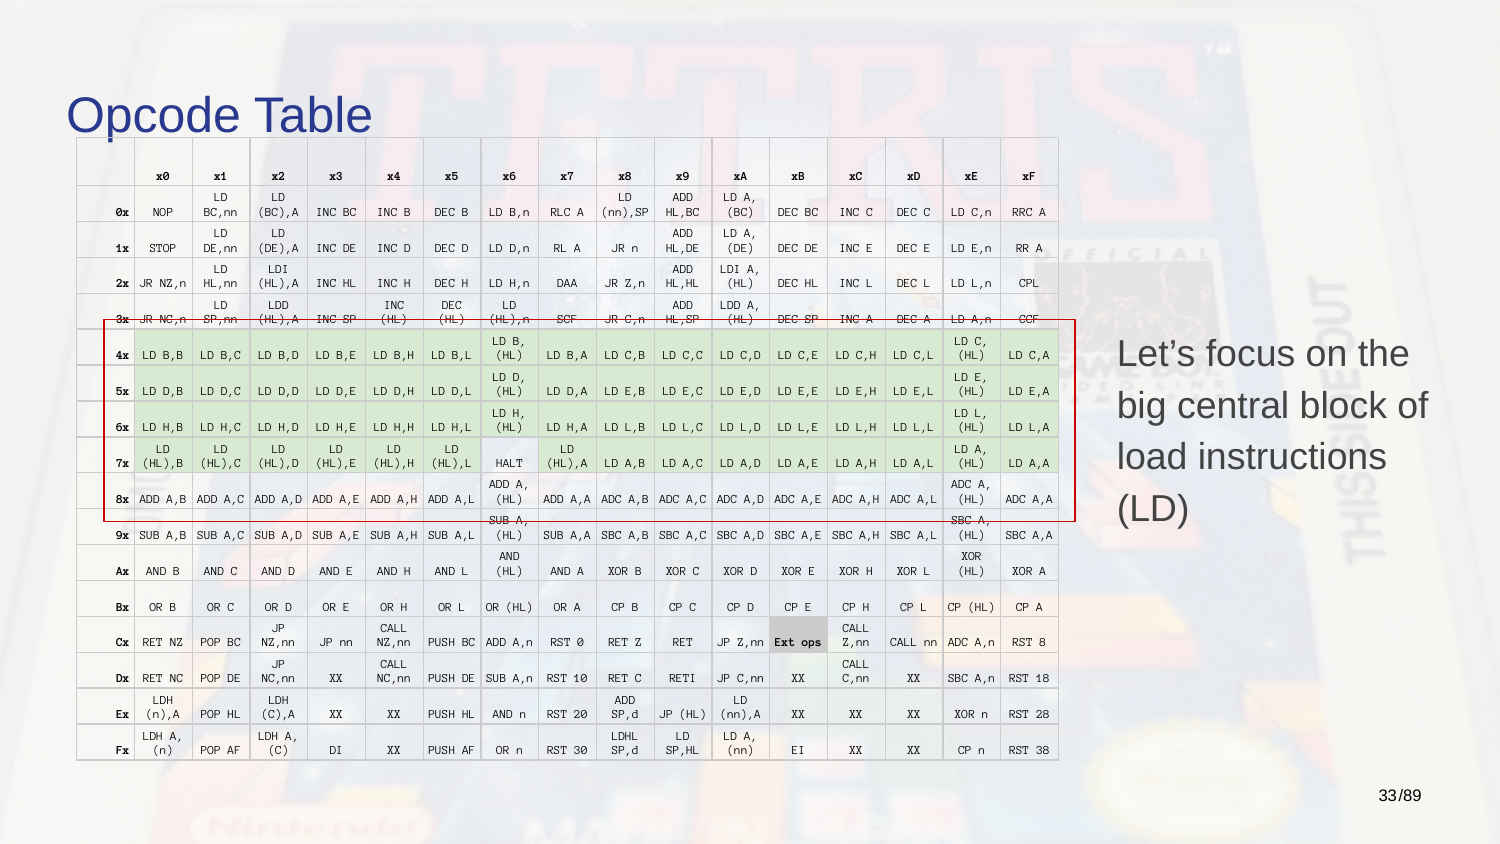

# Opcode Table
|  | x0 | x1 | x2 | x3 | x4 | x5 | x6 | x7 | x8 | x9 | xA | xB | xC | xD | xE | xF |
| --- | --- | --- | --- | --- | --- | --- | --- | --- | --- | --- | --- | --- | --- | --- | --- | --- |
| 0x | NOP | LD BC,nn | LD (BC),A | INC BC | INC B | DEC B | LD B,n | RLC A | LD (nn),SP | ADD HL,BC | LD A,(BC) | DEC BC | INC C | DEC C | LD C,n | RRC A |
| 1x | STOP | LD DE,nn | LD (DE),A | INC DE | INC D | DEC D | LD D,n | RL A | JR n | ADD HL,DE | LD A,(DE) | DEC DE | INC E | DEC E | LD E,n | RR A |
| 2x | JR NZ,n | LD HL,nn | LDI (HL),A | INC HL | INC H | DEC H | LD H,n | DAA | JR Z,n | ADD HL,HL | LDI A,(HL) | DEC HL | INC L | DEC L | LD L,n | CPL |
| 3x | JR NC,n | LD SP,nn | LDD (HL),A | INC SP | INC (HL) | DEC (HL) | LD (HL),n | SCF | JR C,n | ADD HL,SP | LDD A,(HL) | DEC SP | INC A | DEC A | LD A,n | CCF |
| 4x | LD B,B | LD B,C | LD B,D | LD B,E | LD B,H | LD B,L | LD B,(HL) | LD B,A | LD C,B | LD C,C | LD C,D | LD C,E | LD C,H | LD C,L | LD C,(HL) | LD C,A |
| 5x | LD D,B | LD D,C | LD D,D | LD D,E | LD D,H | LD D,L | LD D,(HL) | LD D,A | LD E,B | LD E,C | LD E,D | LD E,E | LD E,H | LD E,L | LD E,(HL) | LD E,A |
| 6x | LD H,B | LD H,C | LD H,D | LD H,E | LD H,H | LD H,L | LD H,(HL) | LD H,A | LD L,B | LD L,C | LD L,D | LD L,E | LD L,H | LD L,L | LD L,(HL) | LD L,A |
| 7x | LD (HL),B | LD (HL),C | LD (HL),D | LD (HL),E | LD (HL),H | LD (HL),L | HALT | LD (HL),A | LD A,B | LD A,C | LD A,D | LD A,E | LD A,H | LD A,L | LD A,(HL) | LD A,A |
| 8x | ADD A,B | ADD A,C | ADD A,D | ADD A,E | ADD A,H | ADD A,L | ADD A,(HL) | ADD A,A | ADC A,B | ADC A,C | ADC A,D | ADC A,E | ADC A,H | ADC A,L | ADC A,(HL) | ADC A,A |
| 9x | SUB A,B | SUB A,C | SUB A,D | SUB A,E | SUB A,H | SUB A,L | SUB A,(HL) | SUB A,A | SBC A,B | SBC A,C | SBC A,D | SBC A,E | SBC A,H | SBC A,L | SBC A,(HL) | SBC A,A |
| Ax | AND B | AND C | AND D | AND E | AND H | AND L | AND (HL) | AND A | XOR B | XOR C | XOR D | XOR E | XOR H | XOR L | XOR (HL) | XOR A |
| Bx | OR B | OR C | OR D | OR E | OR H | OR L | OR (HL) | OR A | CP B | CP C | CP D | CP E | CP H | CP L | CP (HL) | CP A |
| Cx | RET NZ | POP BC | JP NZ,nn | JP nn | CALL NZ,nn | PUSH BC | ADD A,n | RST 0 | RET Z | RET | JP Z,nn | Ext ops | CALL Z,nn | CALL nn | ADC A,n | RST 8 |
| Dx | RET NC | POP DE | JP NC,nn | XX | CALL NC,nn | PUSH DE | SUB A,n | RST 10 | RET C | RETI | JP C,nn | XX | CALL C,nn | XX | SBC A,n | RST 18 |
| Ex | LDH (n),A | POP HL | LDH (C),A | XX | XX | PUSH HL | AND n | RST 20 | ADD SP,d | JP (HL) | LD (nn),A | XX | XX | XX | XOR n | RST 28 |
| Fx | LDH A,(n) | POP AF | LDH A,(C) | DI | XX | PUSH AF | OR n | RST 30 | LDHL SP,d | LD SP,HL | LD A,(nn) | EI | XX | XX | CP n | RST 38 |
Let’s focus on the big central block of load instructions (LD)

33